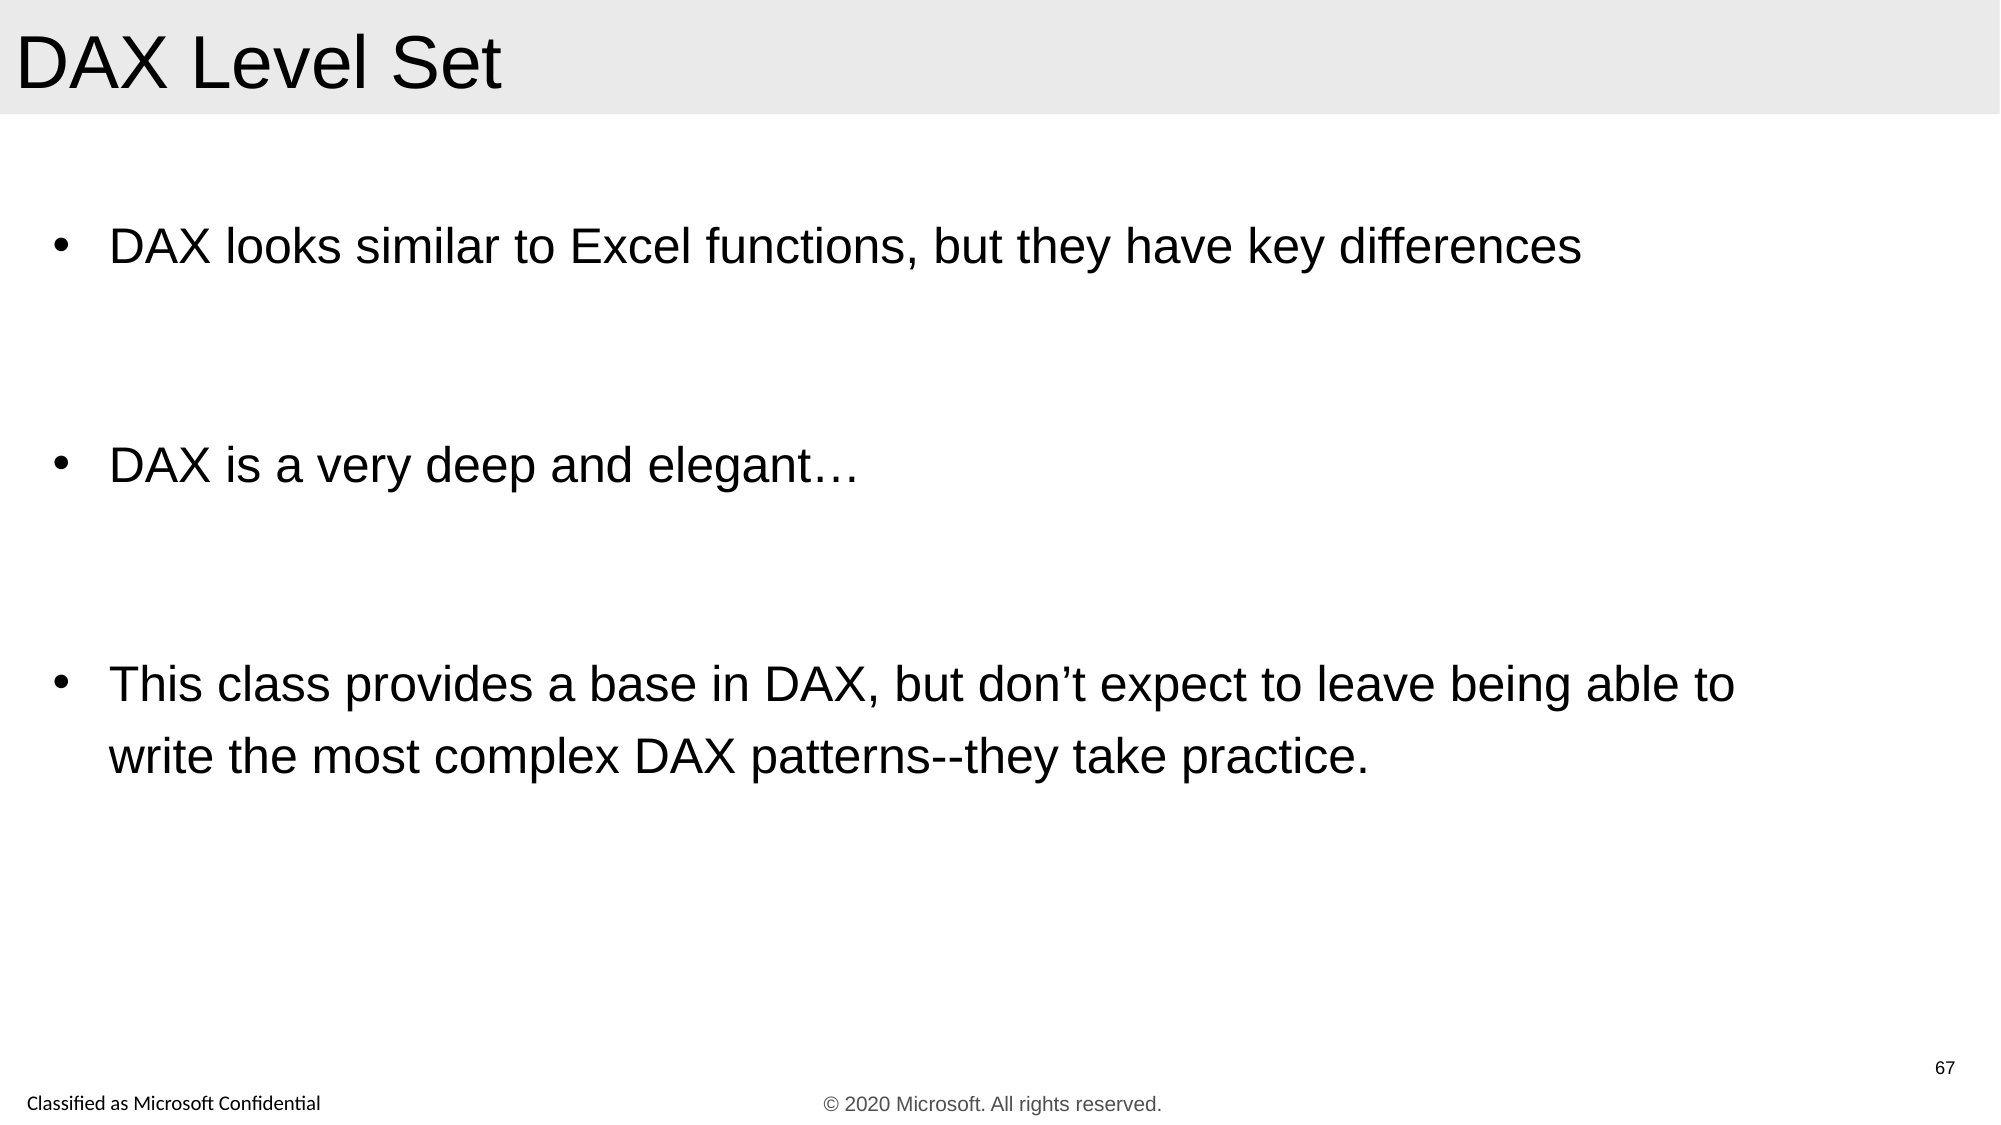

DAX Level Set
DAX looks similar to Excel functions, but they have key differences

DAX is a very deep and elegant…

This class provides a base in DAX, but don’t expect to leave being able to write the most complex DAX patterns--they take practice.

67
© 2020 Microsoft. All rights reserved.